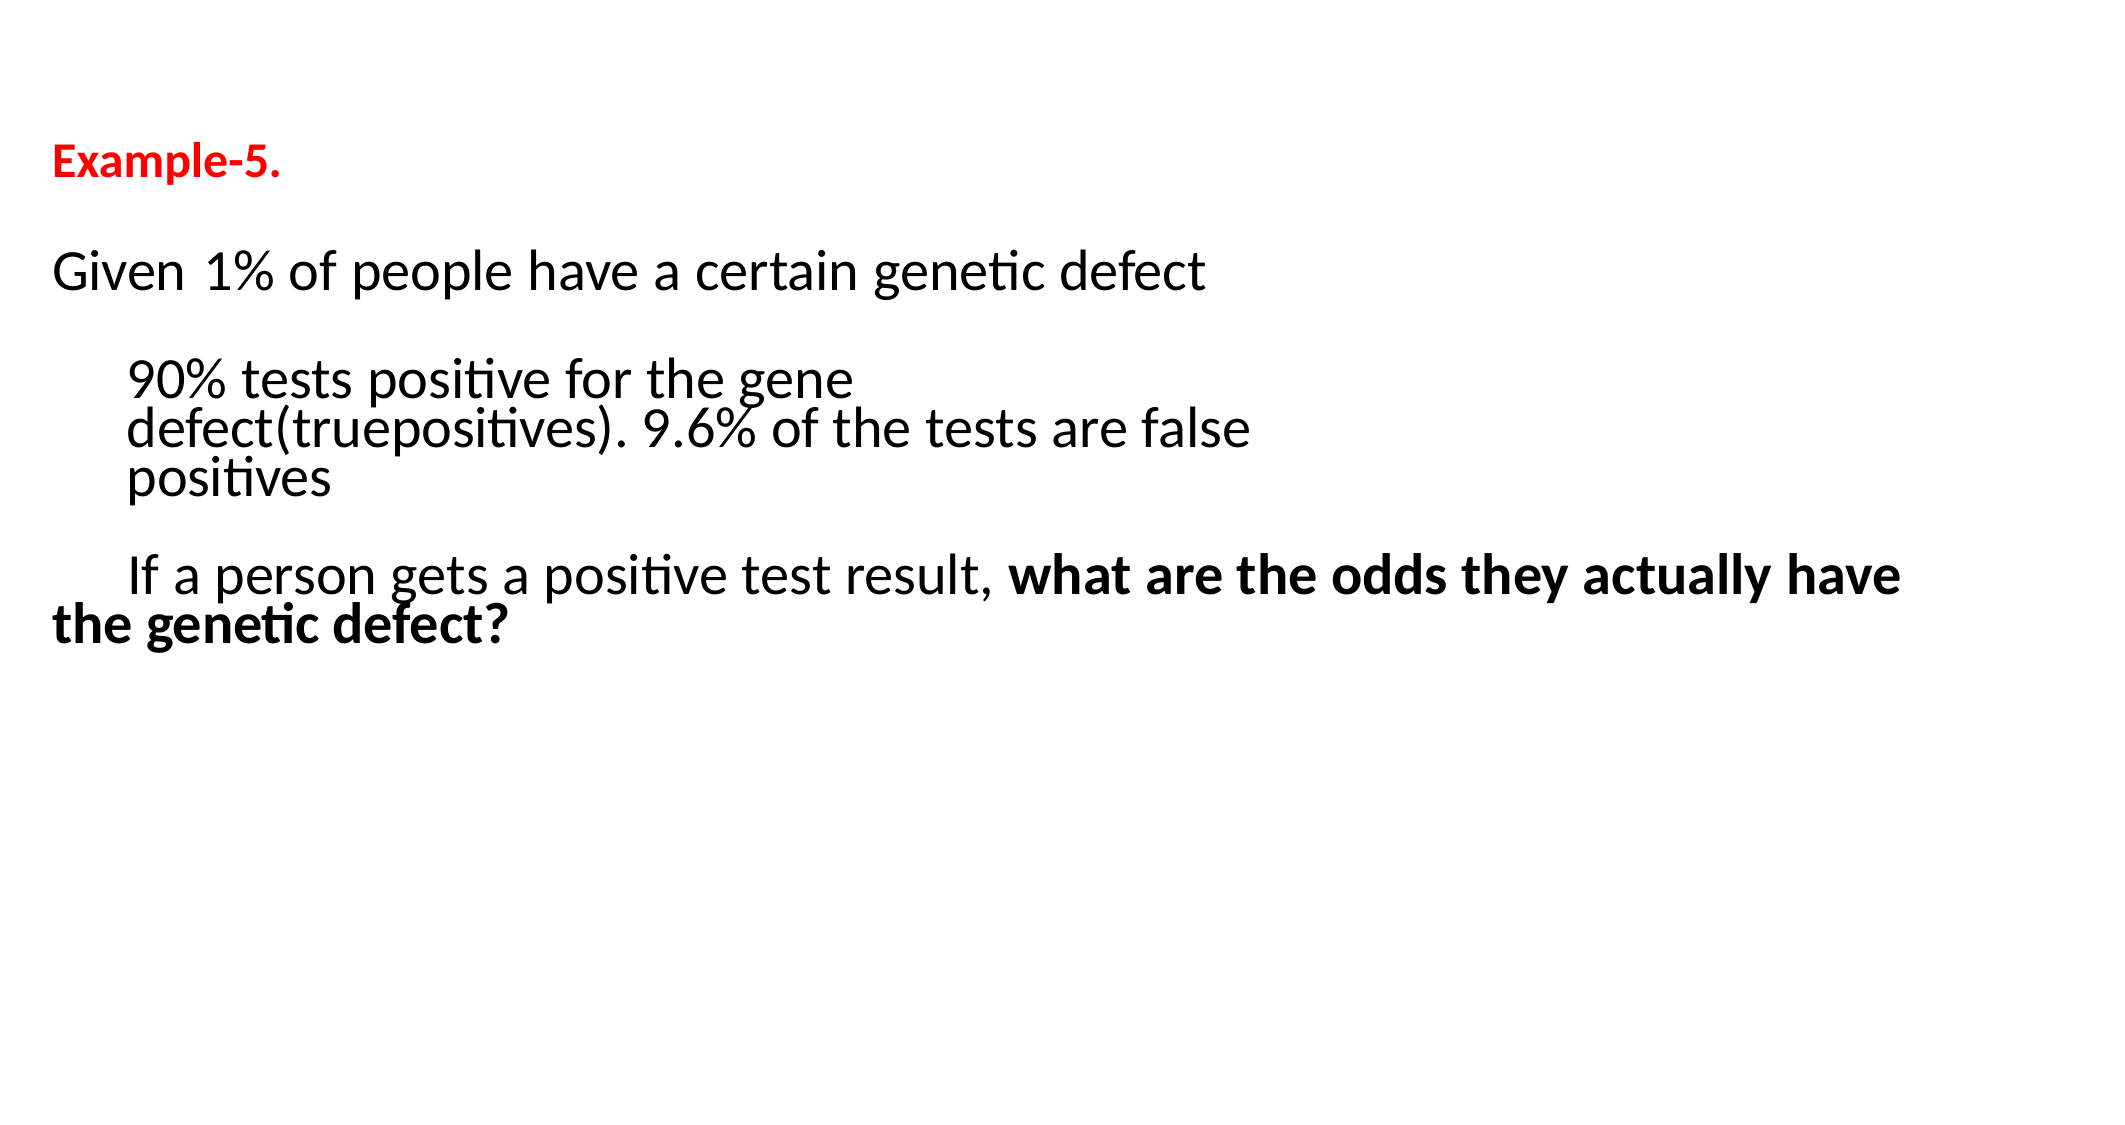

Example-5.

Given	1% of people have a certain genetic defect

90% tests positive for the gene defect(truepositives). 9.6% of the tests are false positives

If a person gets a positive test result, what are the odds they actually have the genetic defect?